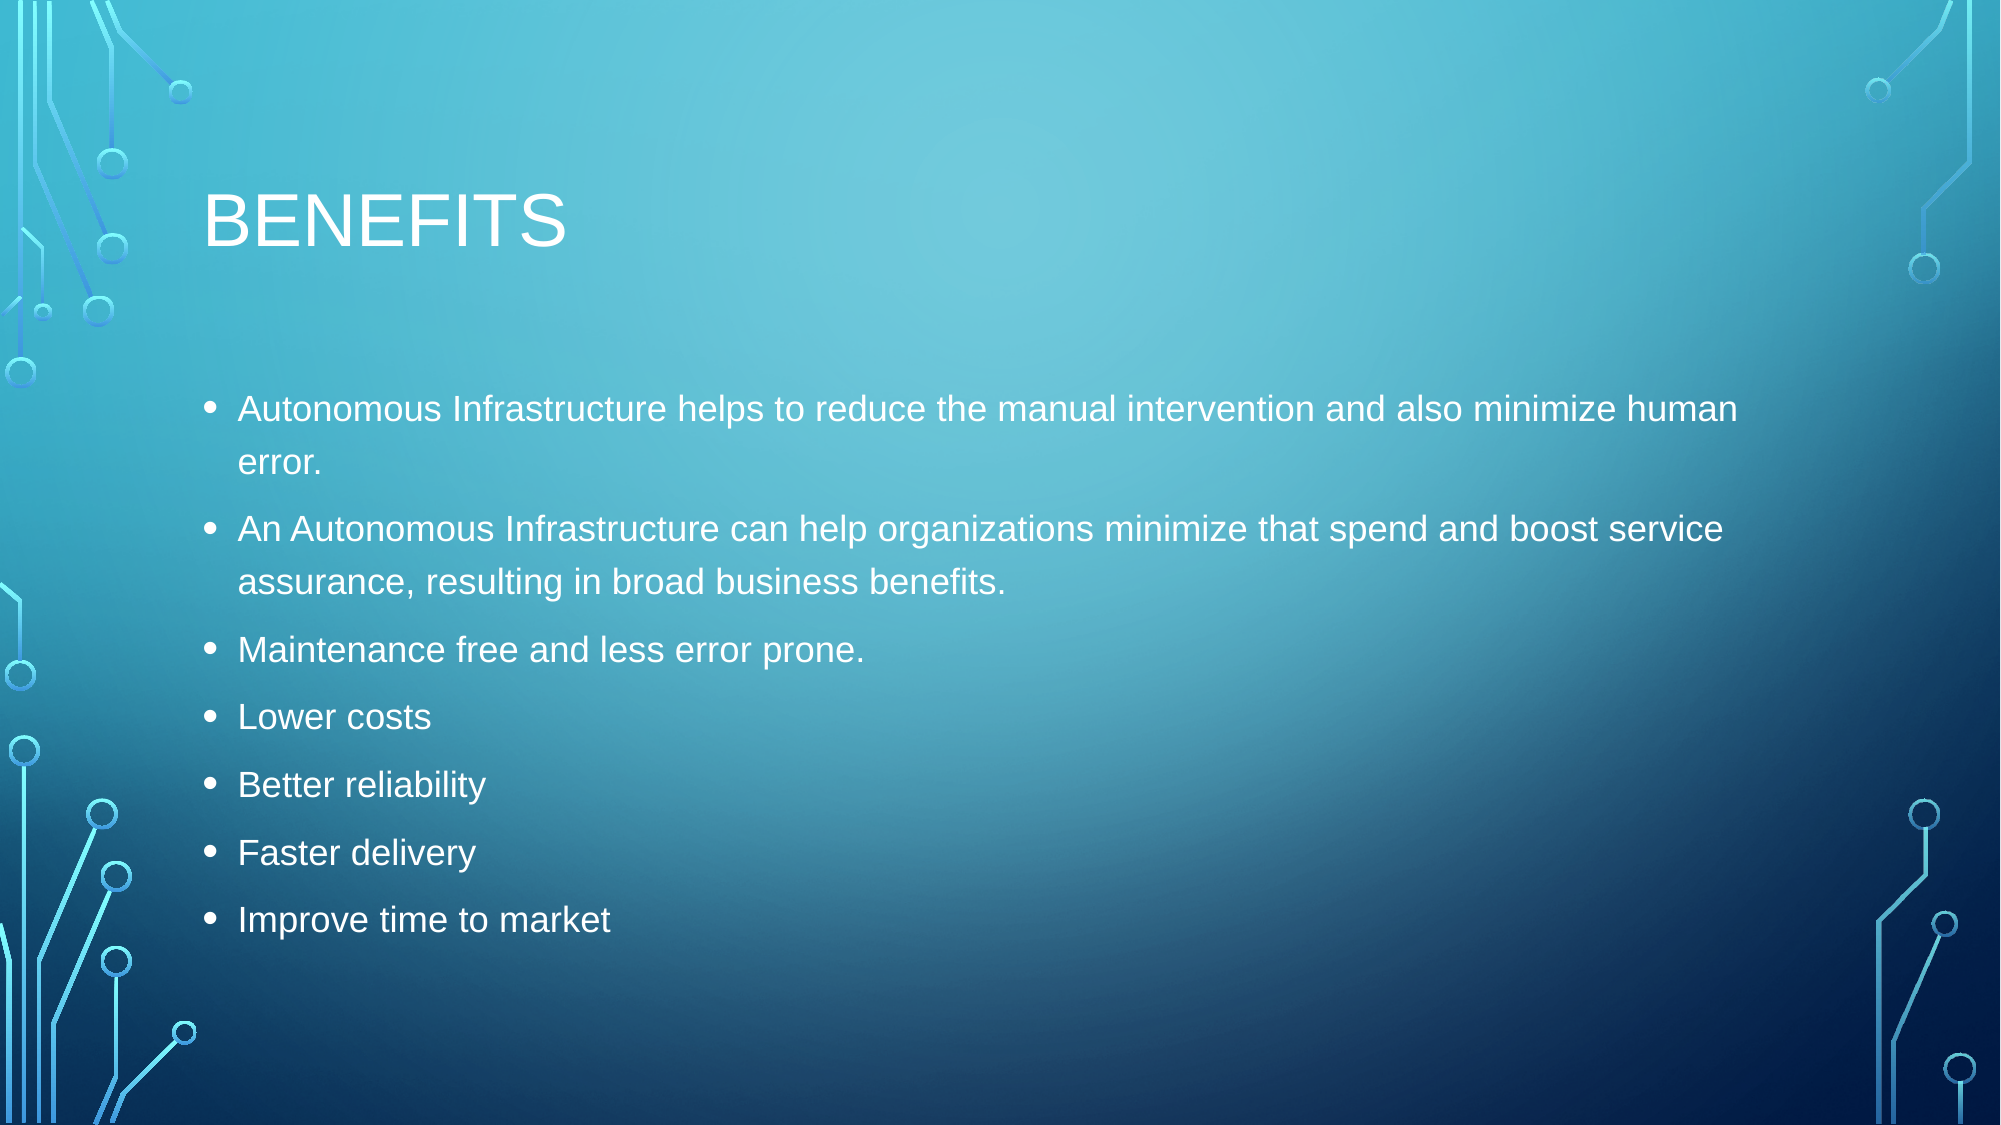

# Benefits
Autonomous Infrastructure helps to reduce the manual intervention and also minimize human error.
An Autonomous Infrastructure can help organizations minimize that spend and boost service assurance, resulting in broad business benefits.
Maintenance free and less error prone.
Lower costs
Better reliability
Faster delivery
Improve time to market